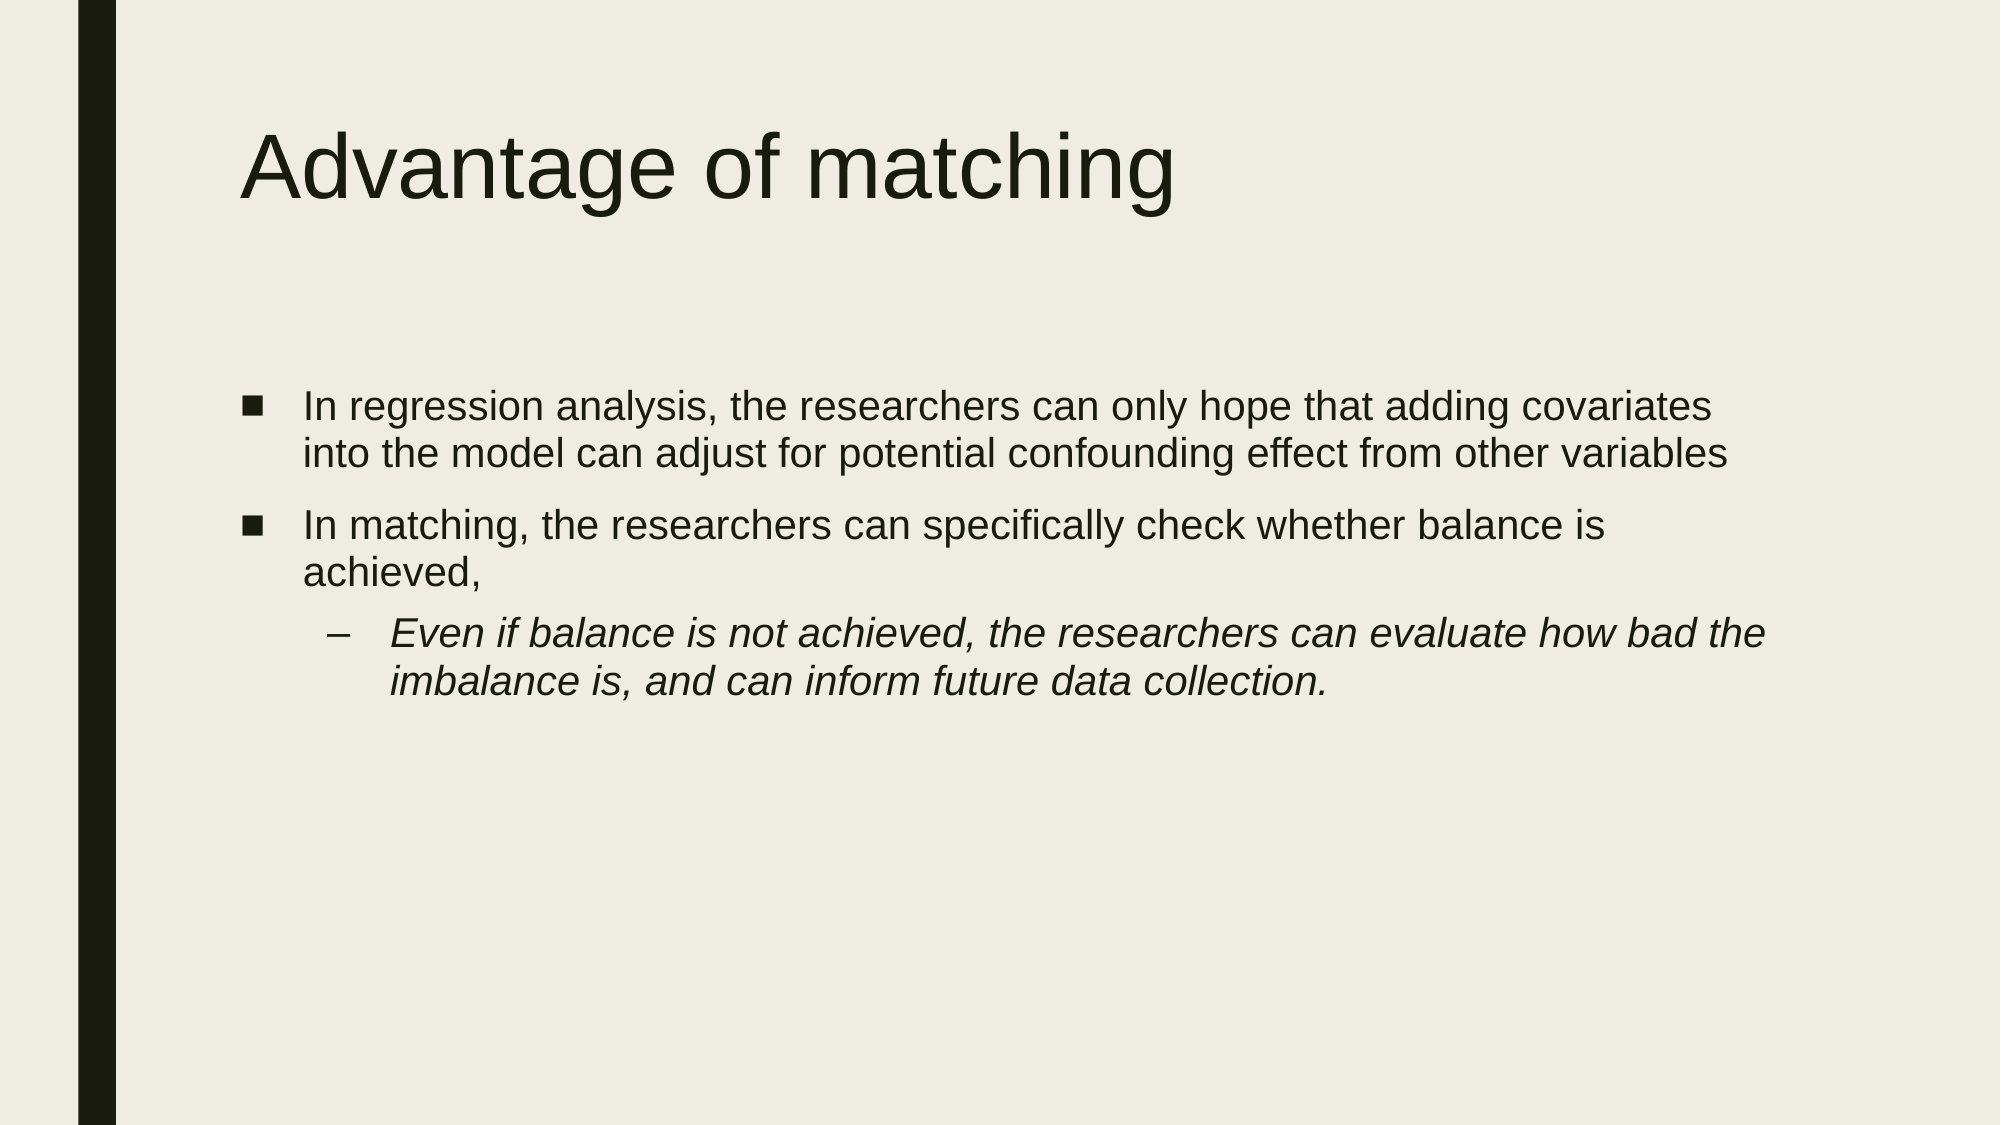

# Advantage of matching
In regression analysis, the researchers can only hope that adding covariates into the model can adjust for potential confounding effect from other variables
In matching, the researchers can specifically check whether balance is achieved,
Even if balance is not achieved, the researchers can evaluate how bad the imbalance is, and can inform future data collection.